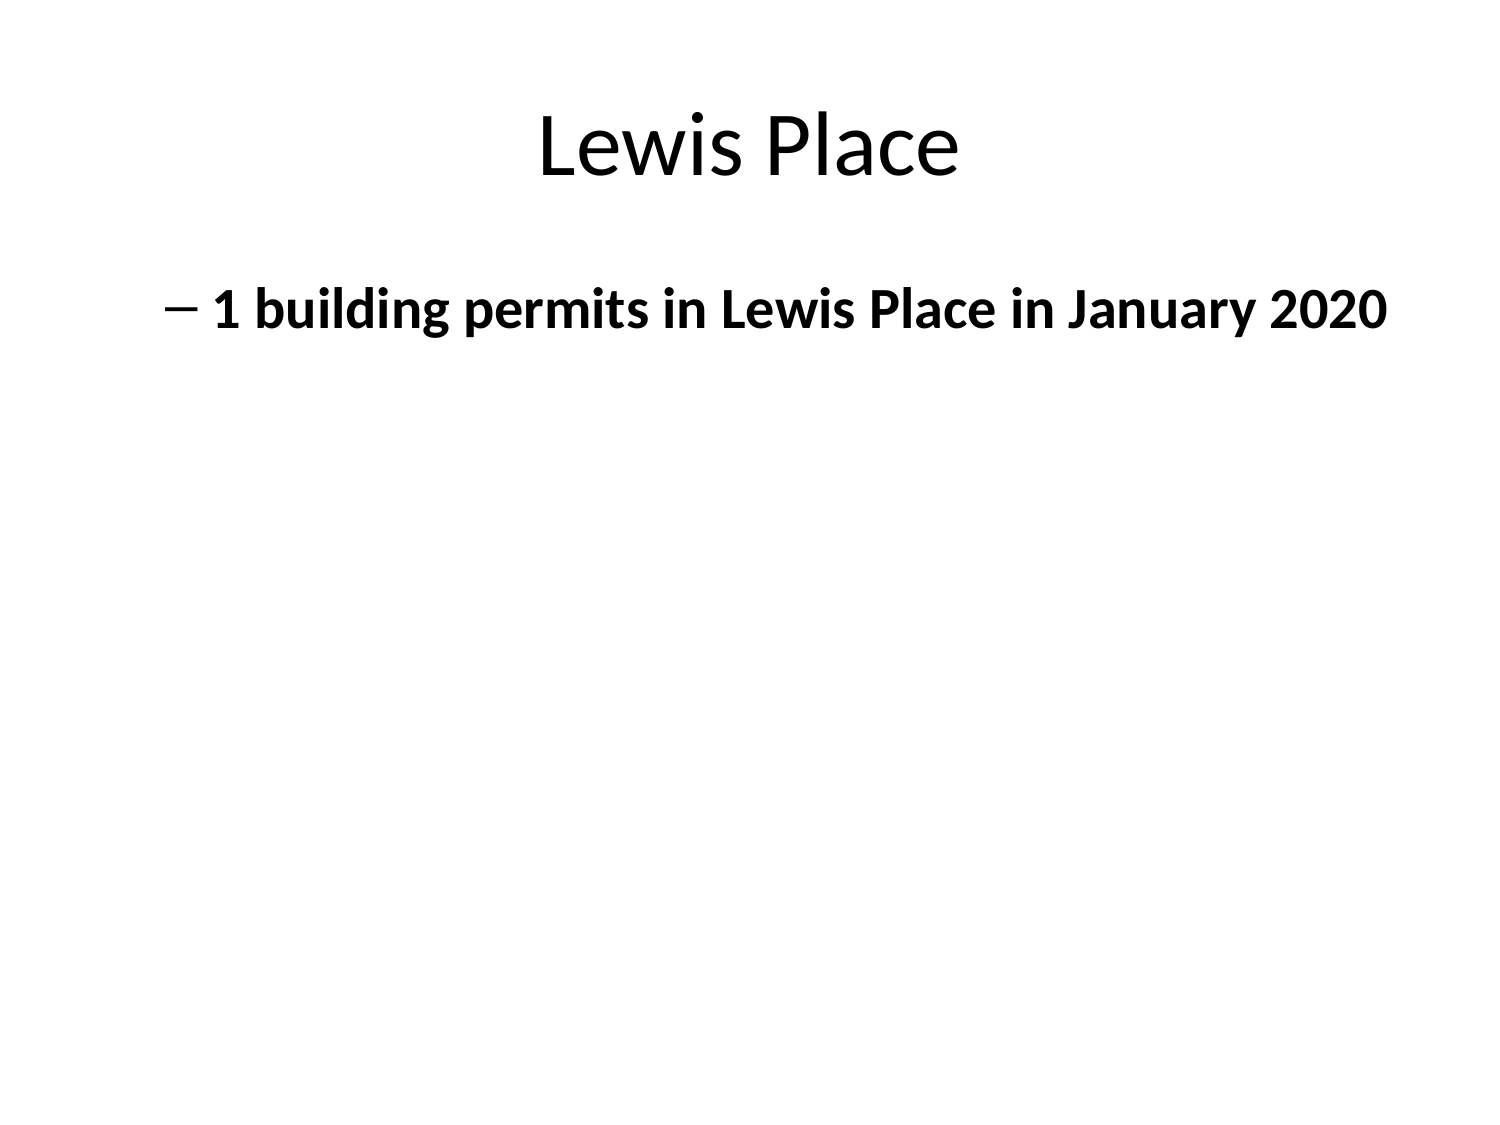

# Lewis Place
1 building permits in Lewis Place in January 2020